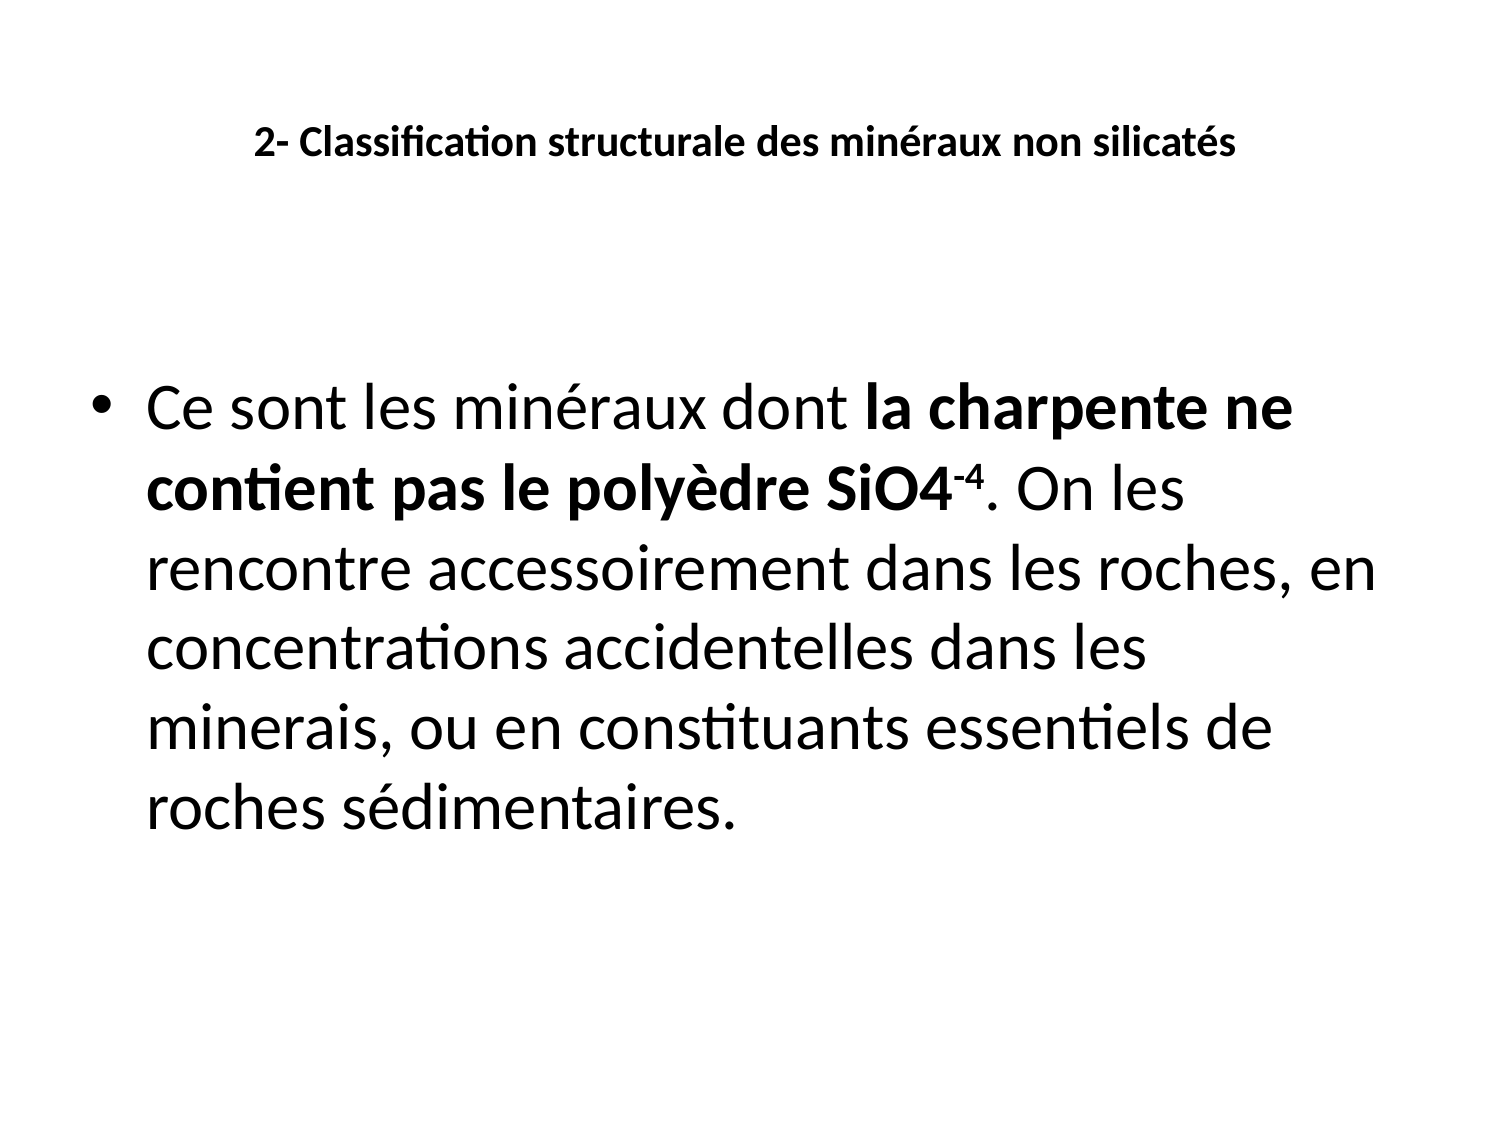

# 2- Classification structurale des minéraux non silicatés

Ce sont les minéraux dont la charpente ne contient pas le polyèdre SiO4-4. On les rencontre accessoirement dans les roches, en concentrations accidentelles dans les minerais, ou en constituants essentiels de roches sédimentaires.